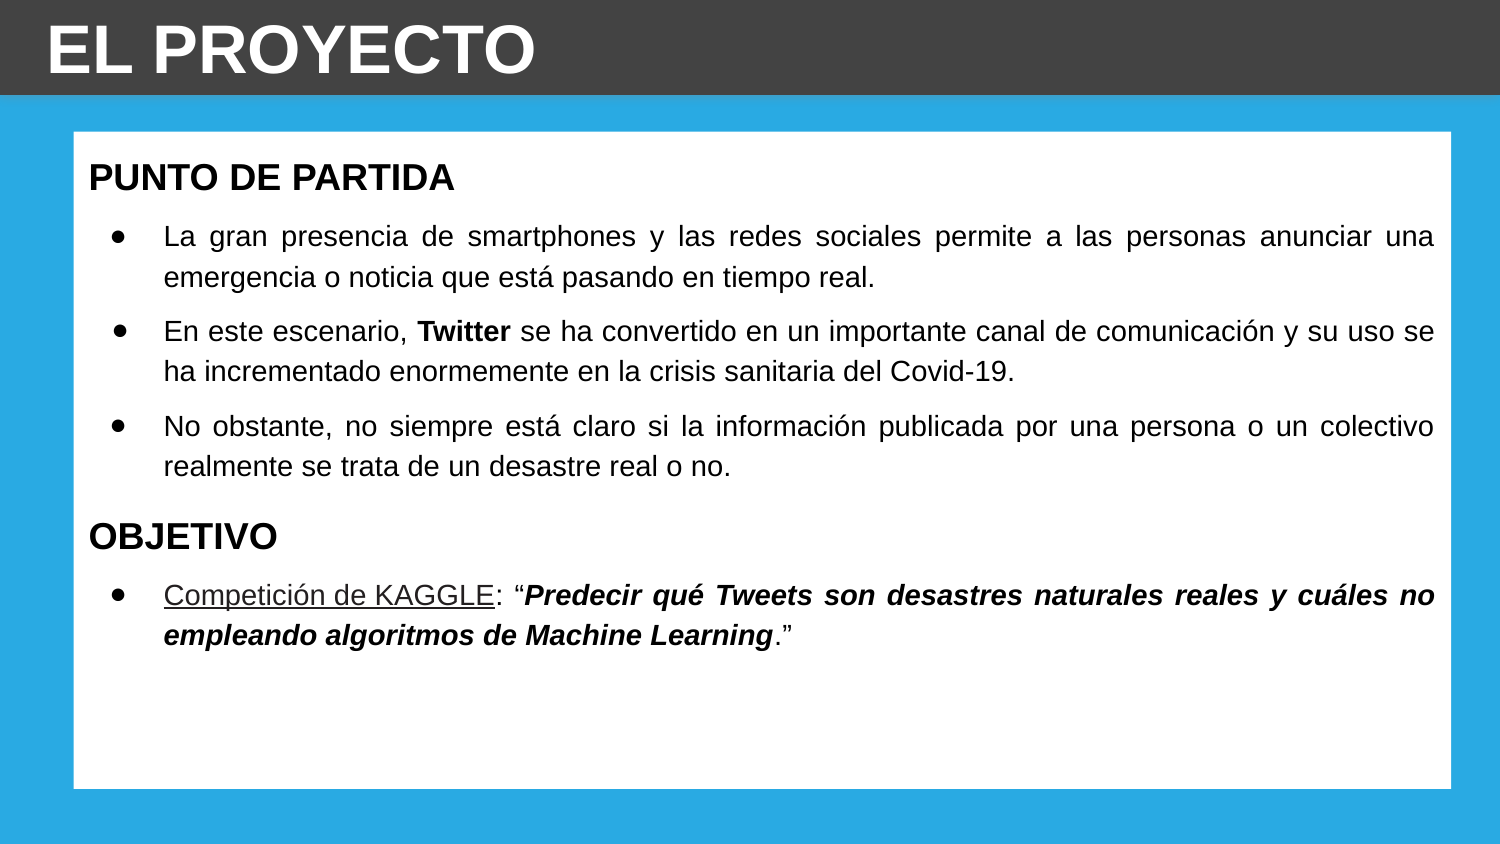

# EL PROYECTO
PUNTO DE PARTIDA

La gran presencia de smartphones y las redes sociales permite a las personas anunciar una emergencia o noticia que está pasando en tiempo real.

En este escenario, Twitter se ha convertido en un importante canal de comunicación y su uso se ha incrementado enormemente en la crisis sanitaria del Covid-19.

No obstante, no siempre está claro si la información publicada por una persona o un colectivo realmente se trata de un desastre real o no.

OBJETIVO

Competición de KAGGLE: “Predecir qué Tweets son desastres naturales reales y cuáles no empleando algoritmos de Machine Learning.”